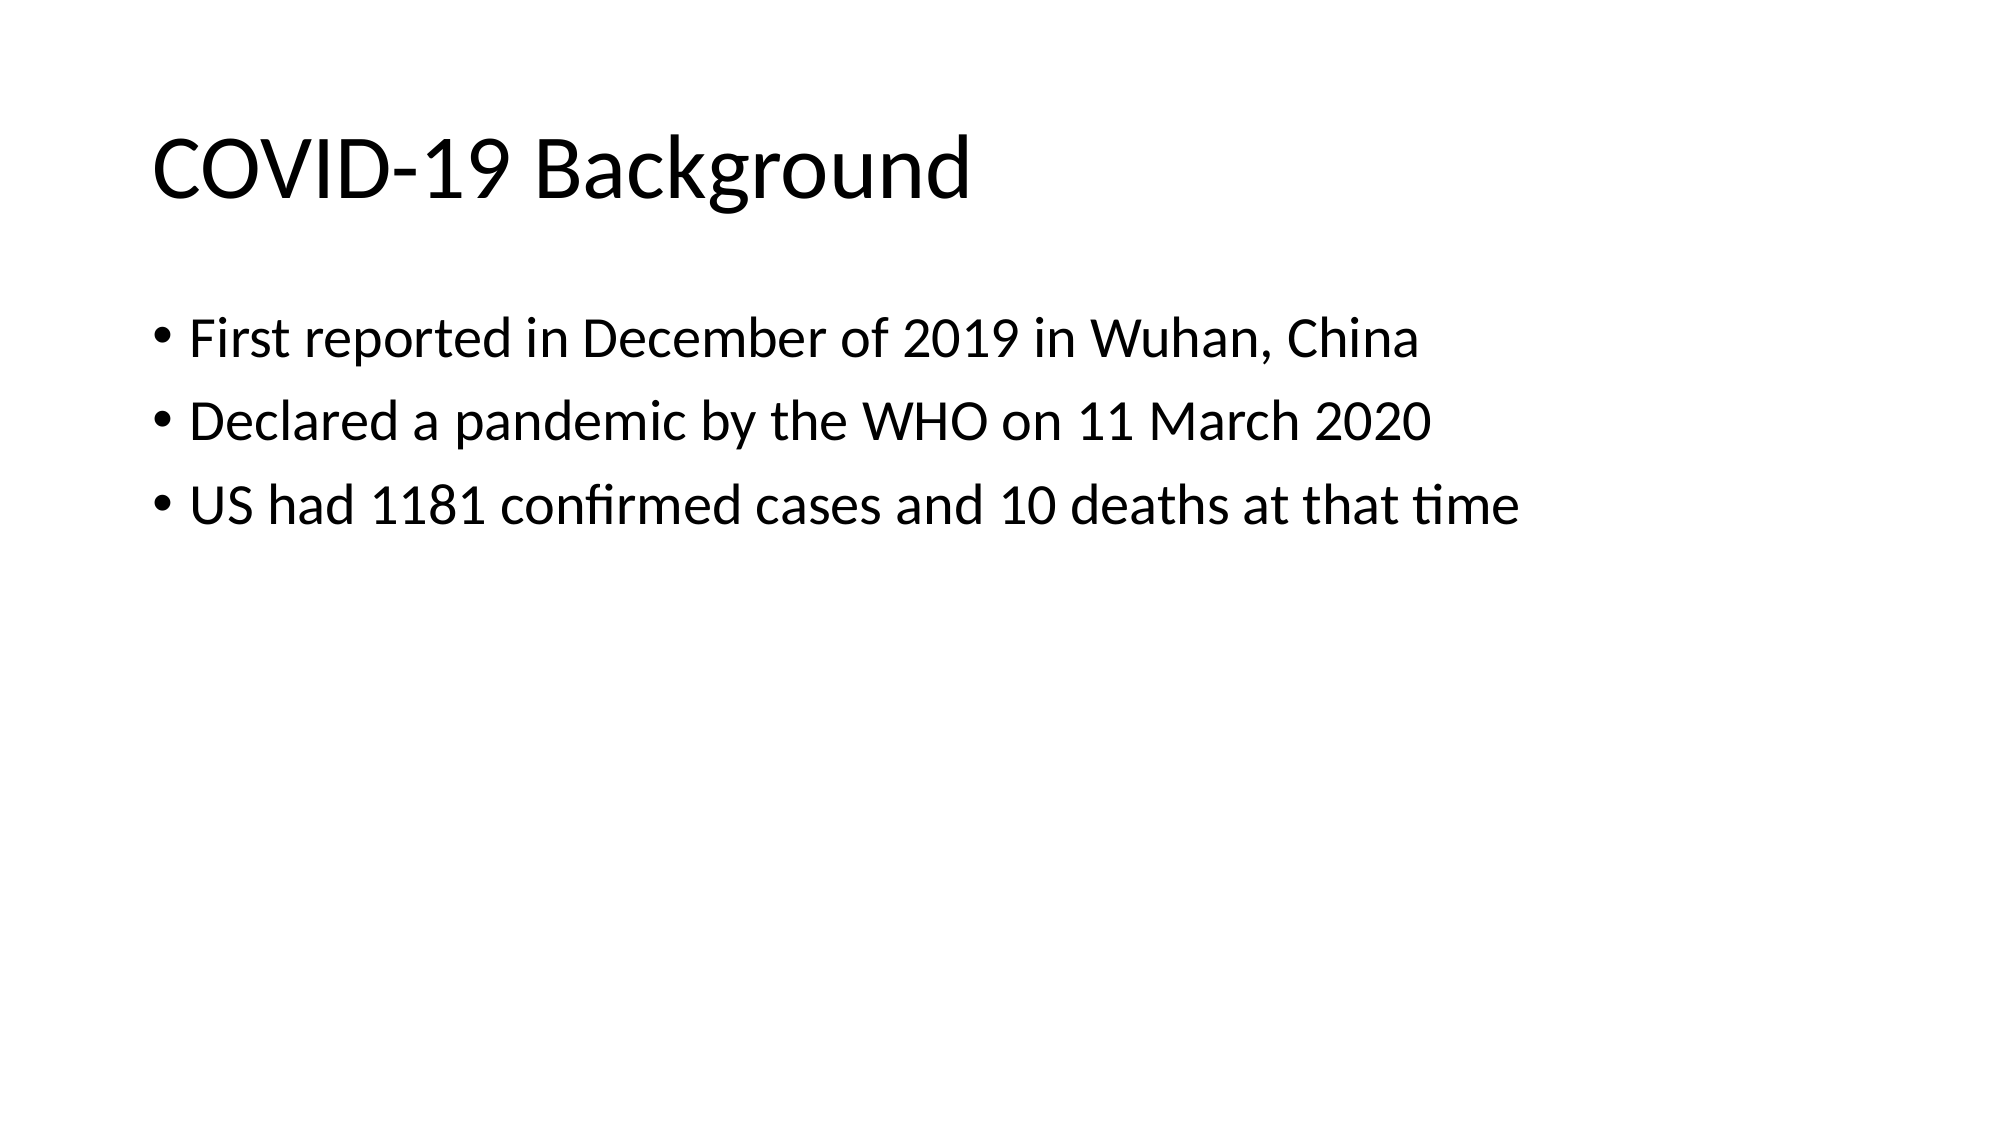

# COVID-19 Background
First reported in December of 2019 in Wuhan, China
Declared a pandemic by the WHO on 11 March 2020
US had 1181 confirmed cases and 10 deaths at that time